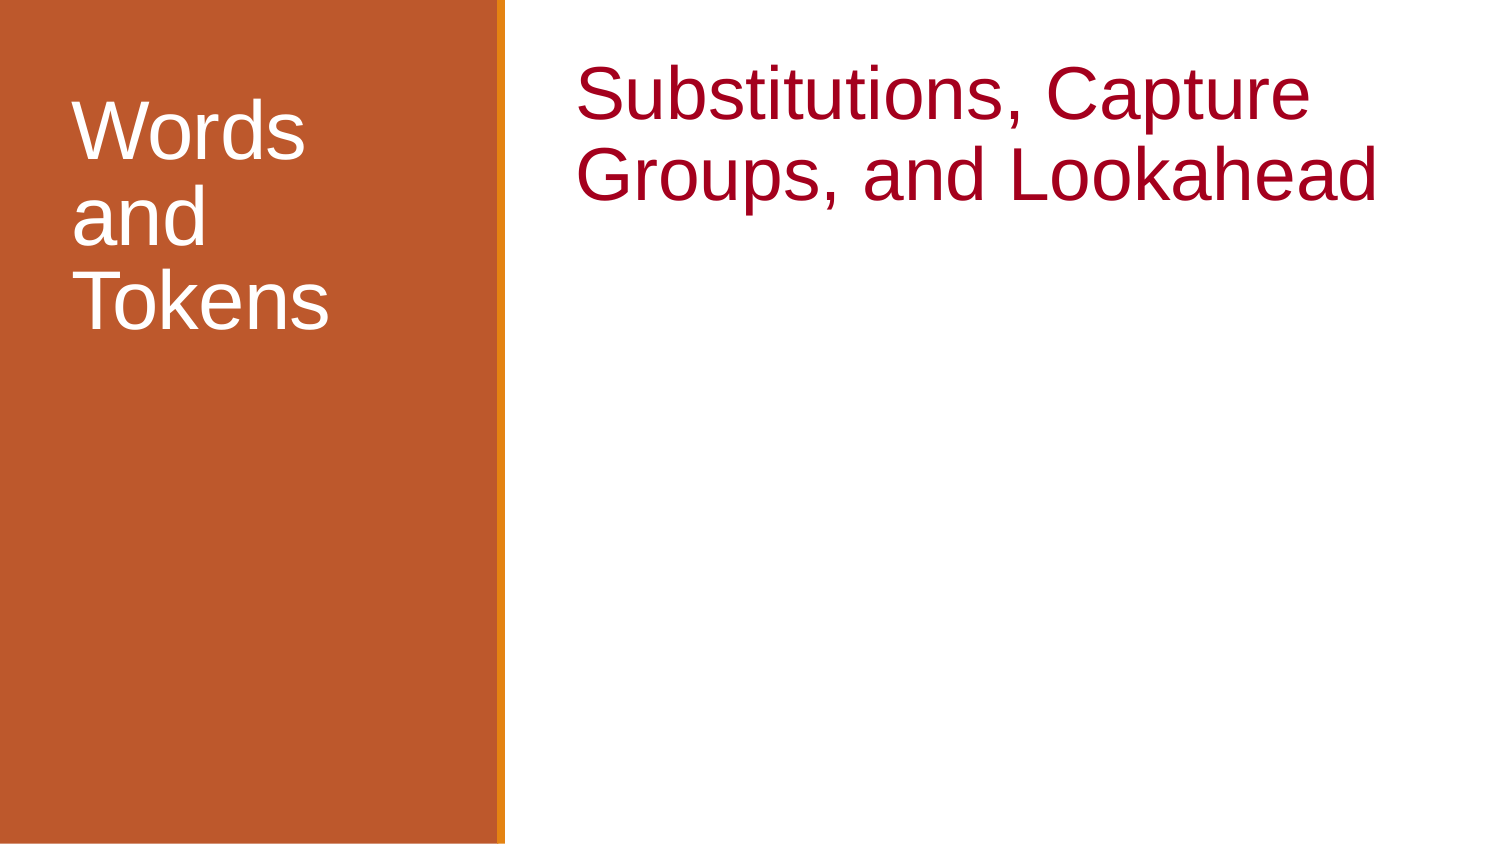

Substitutions, Capture Groups, and Lookahead
# Words and Tokens